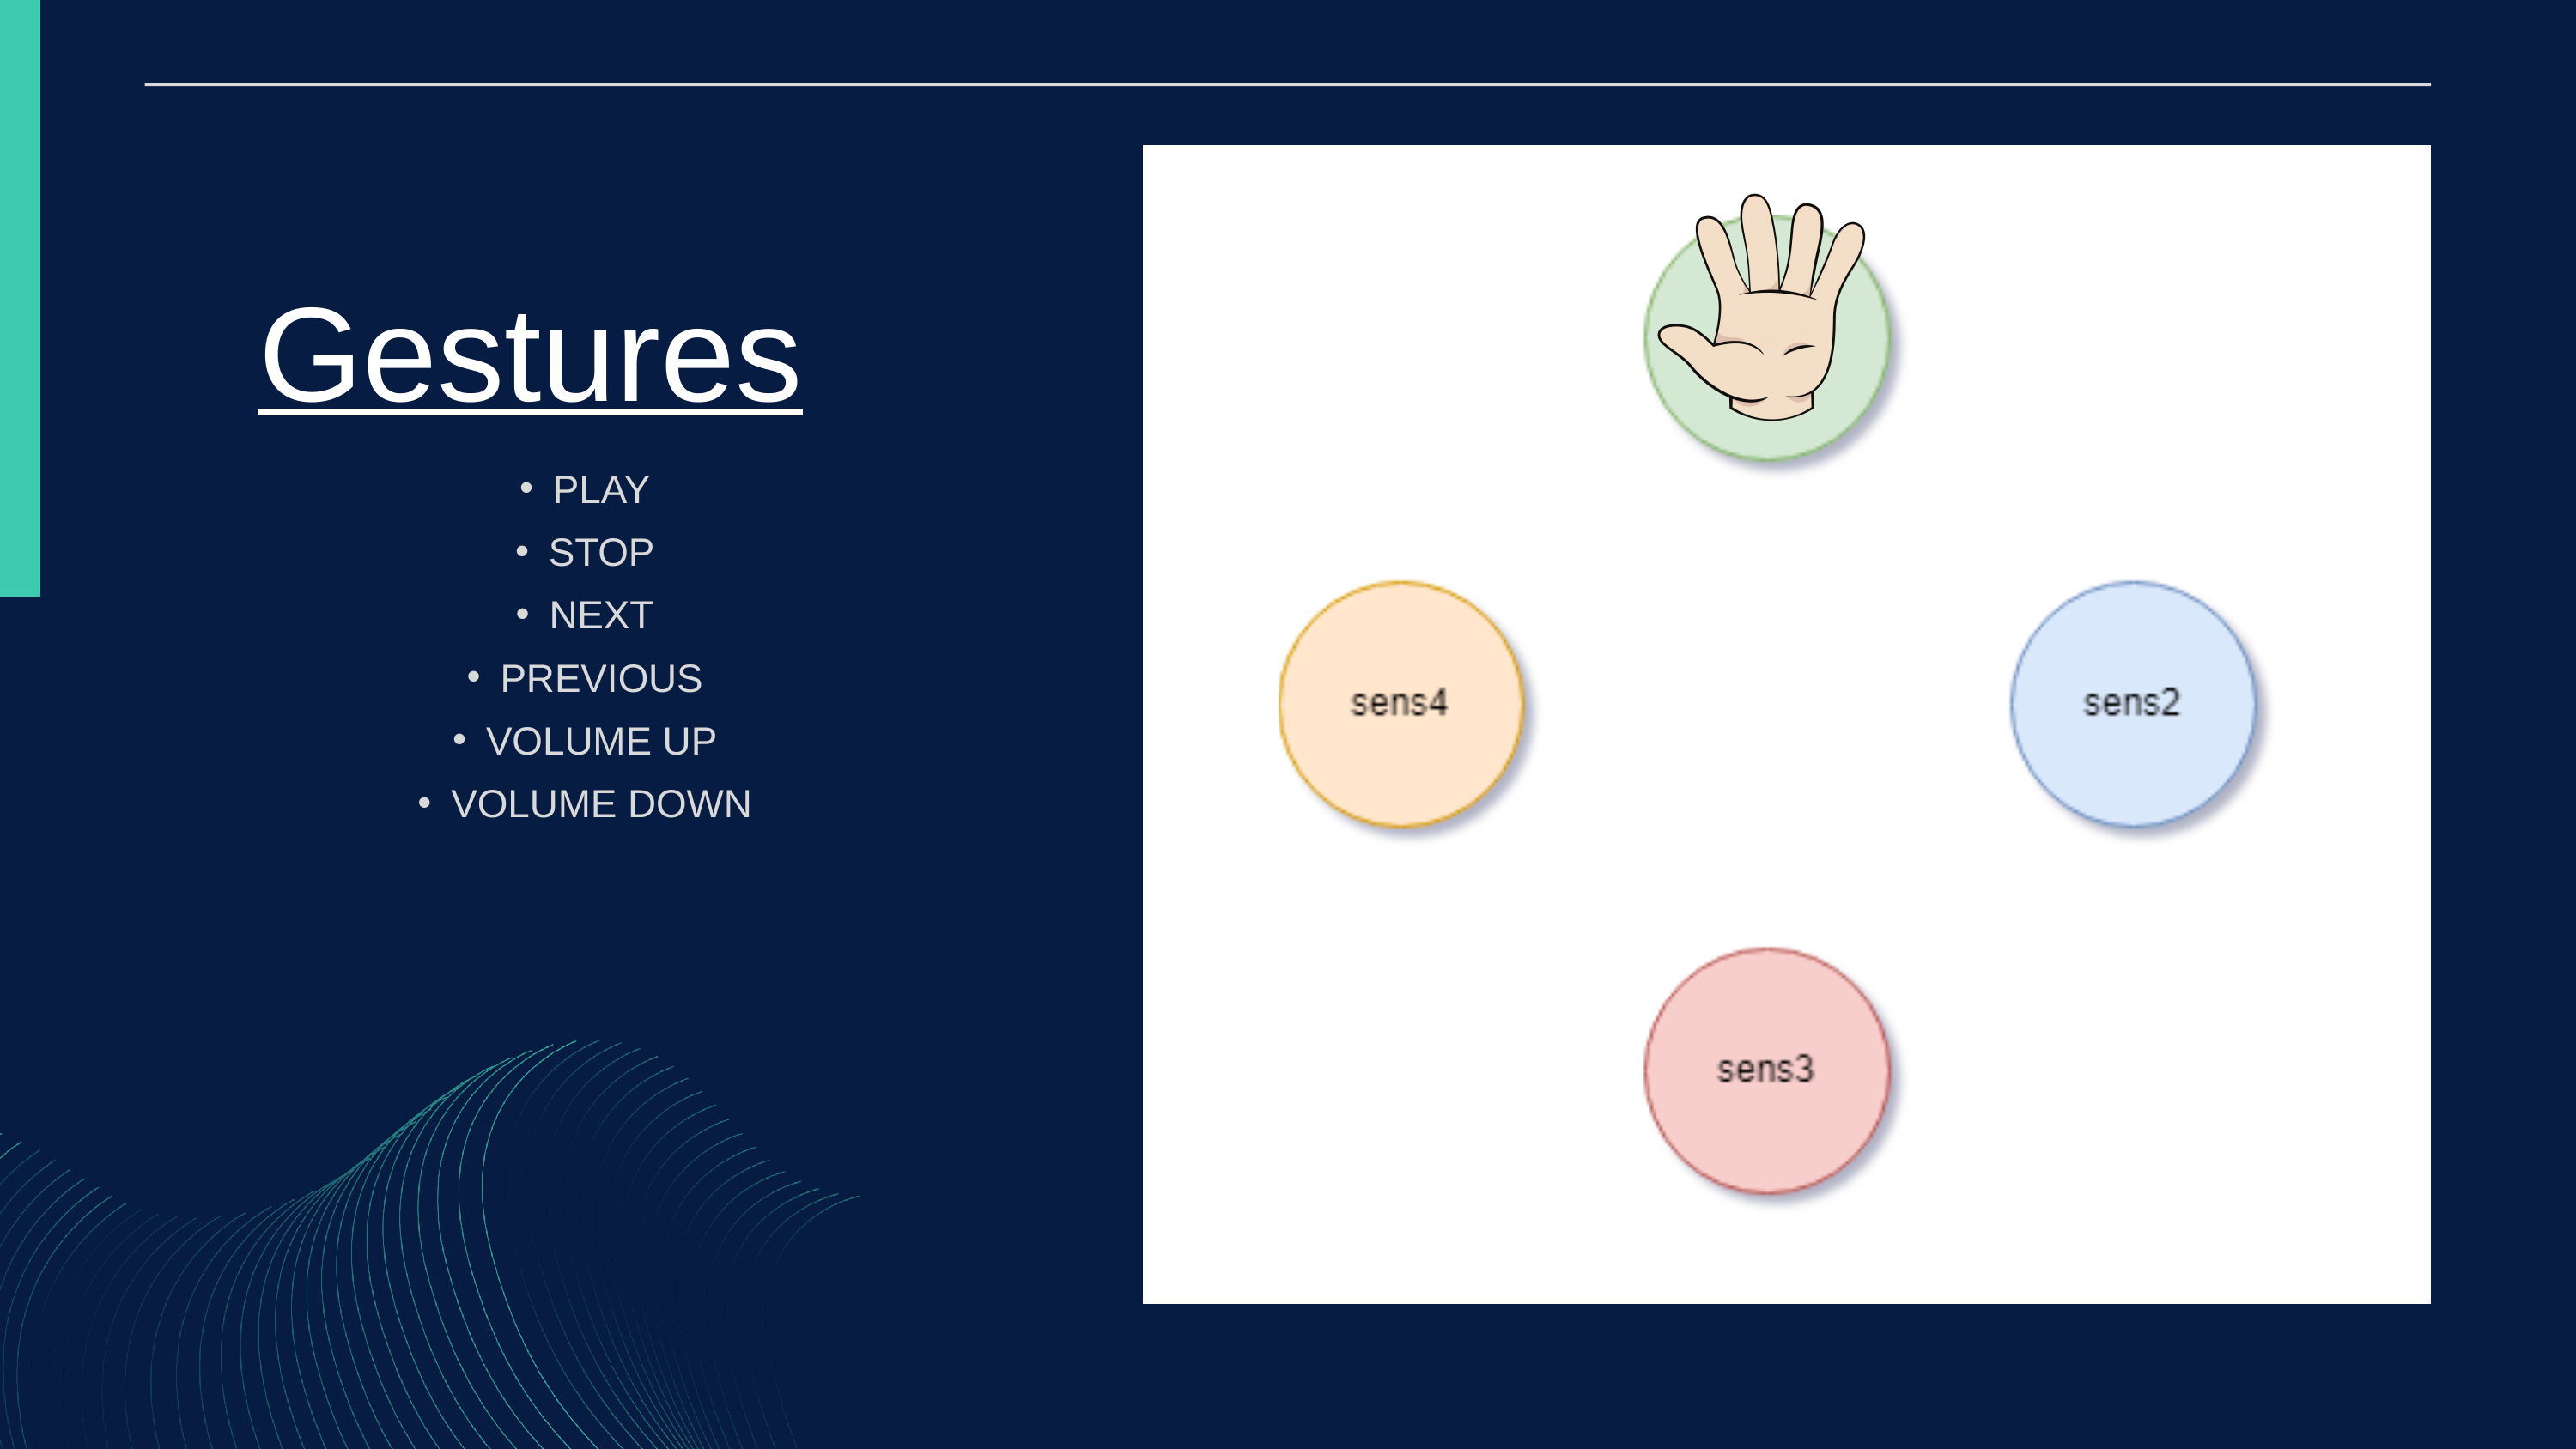

Gestures

PLAY
STOP
NEXT
PREVIOUS
VOLUME UP
VOLUME DOWN